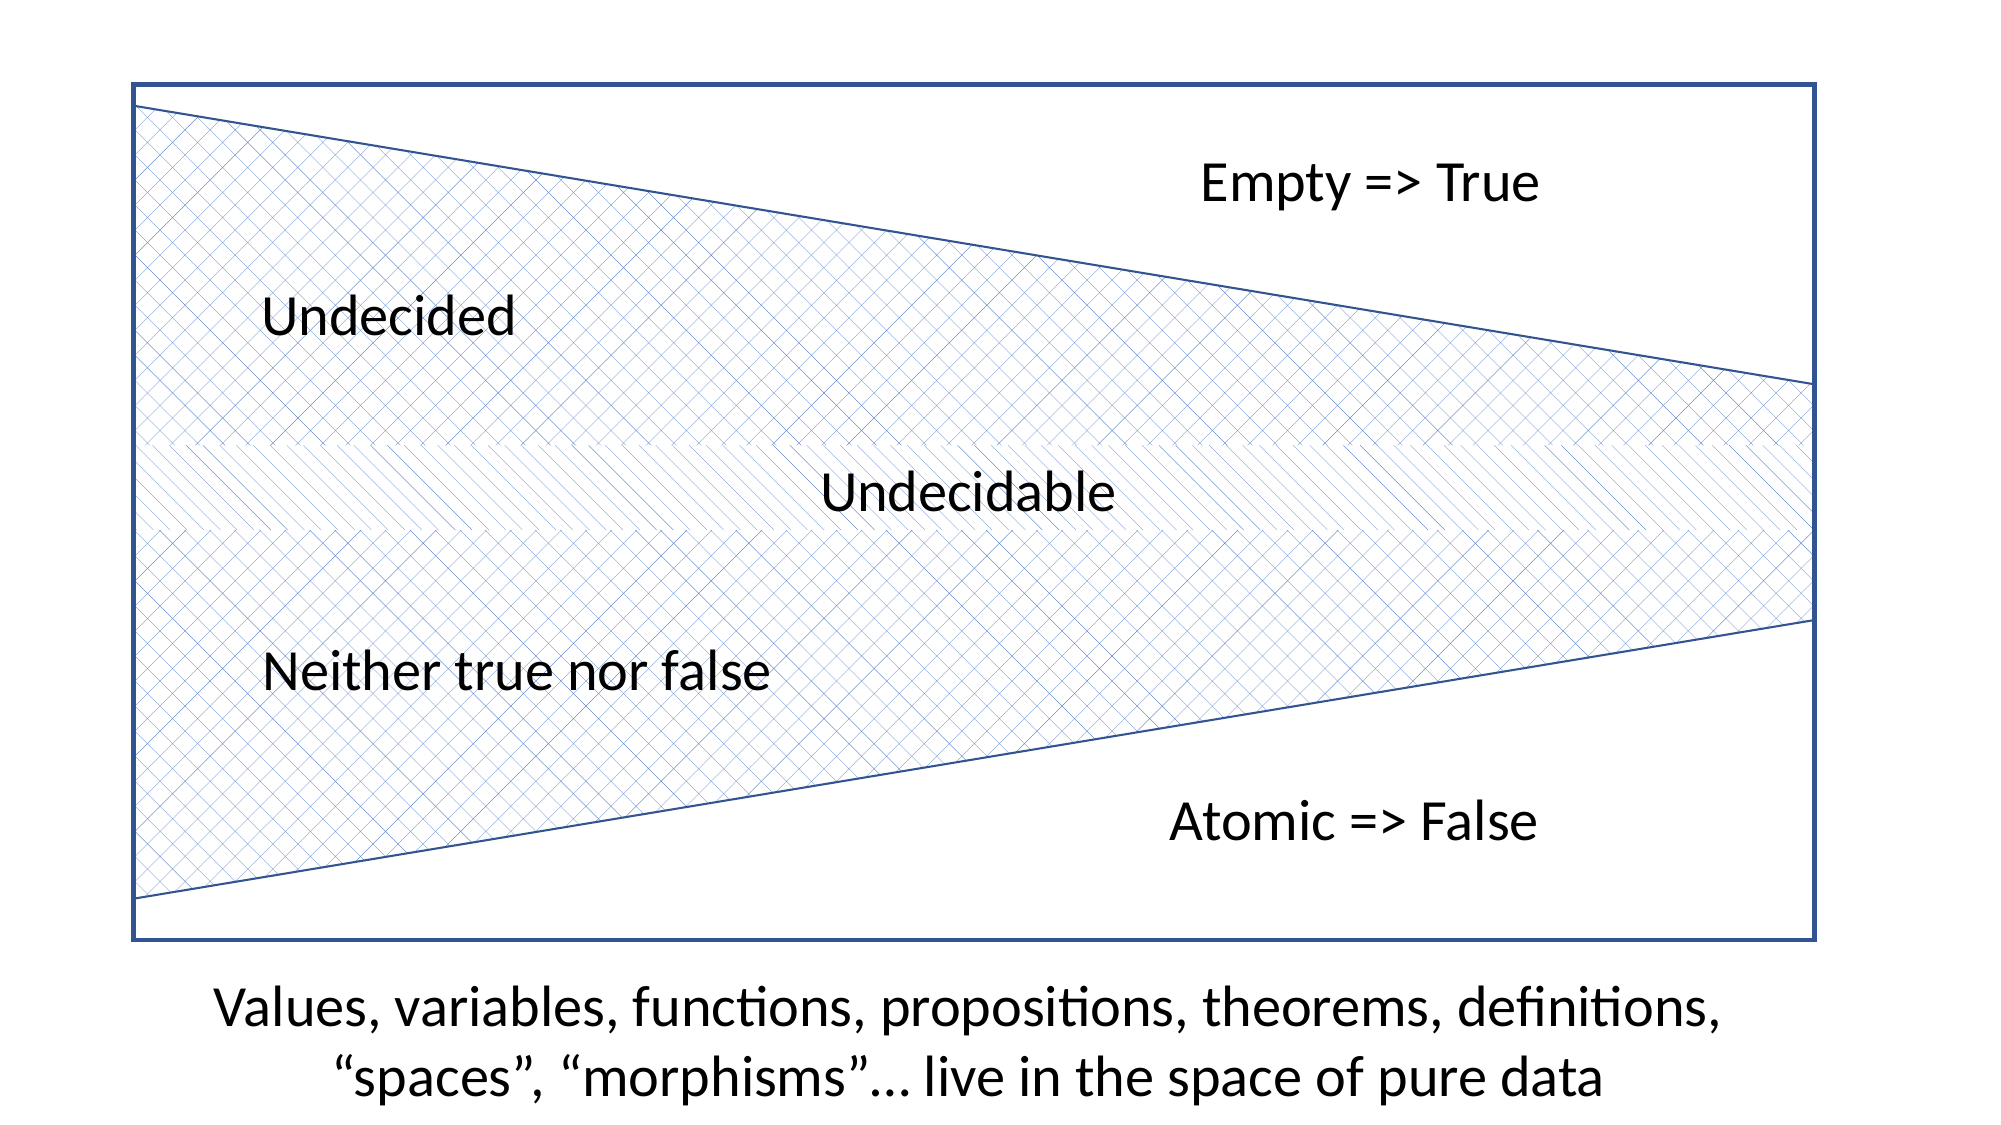

Empty => True
Undecided
Undecidable

Neither true nor false
Atomic => False
Values, variables, functions, propositions, theorems, definitions, “spaces”, “morphisms”… live in the space of pure data